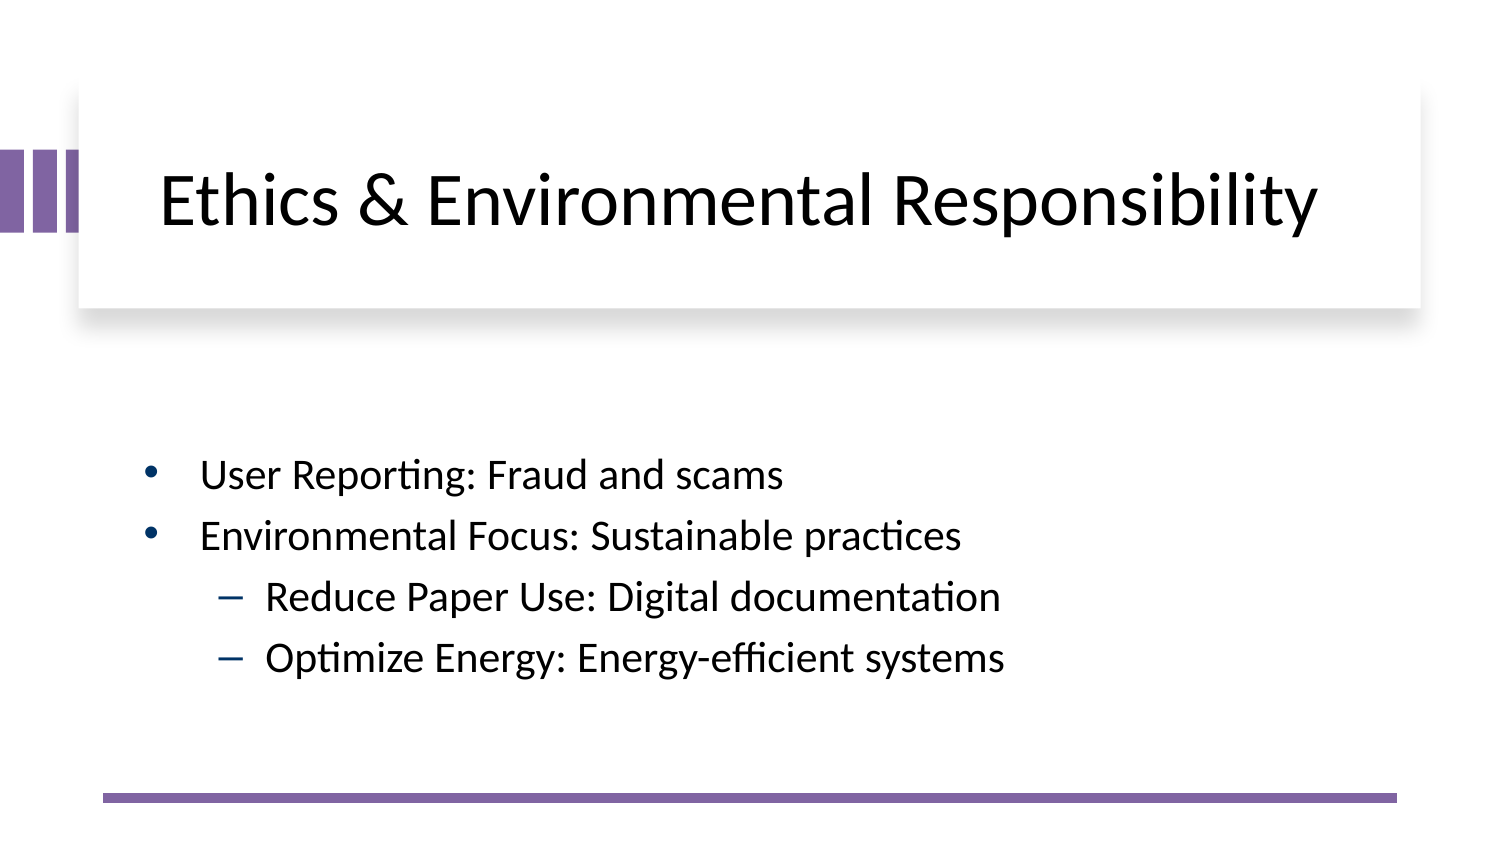

# Ethics & Environmental Responsibility

User Reporting: Fraud and scams
Environmental Focus: Sustainable practices
Reduce Paper Use: Digital documentation
Optimize Energy: Energy-efficient systems